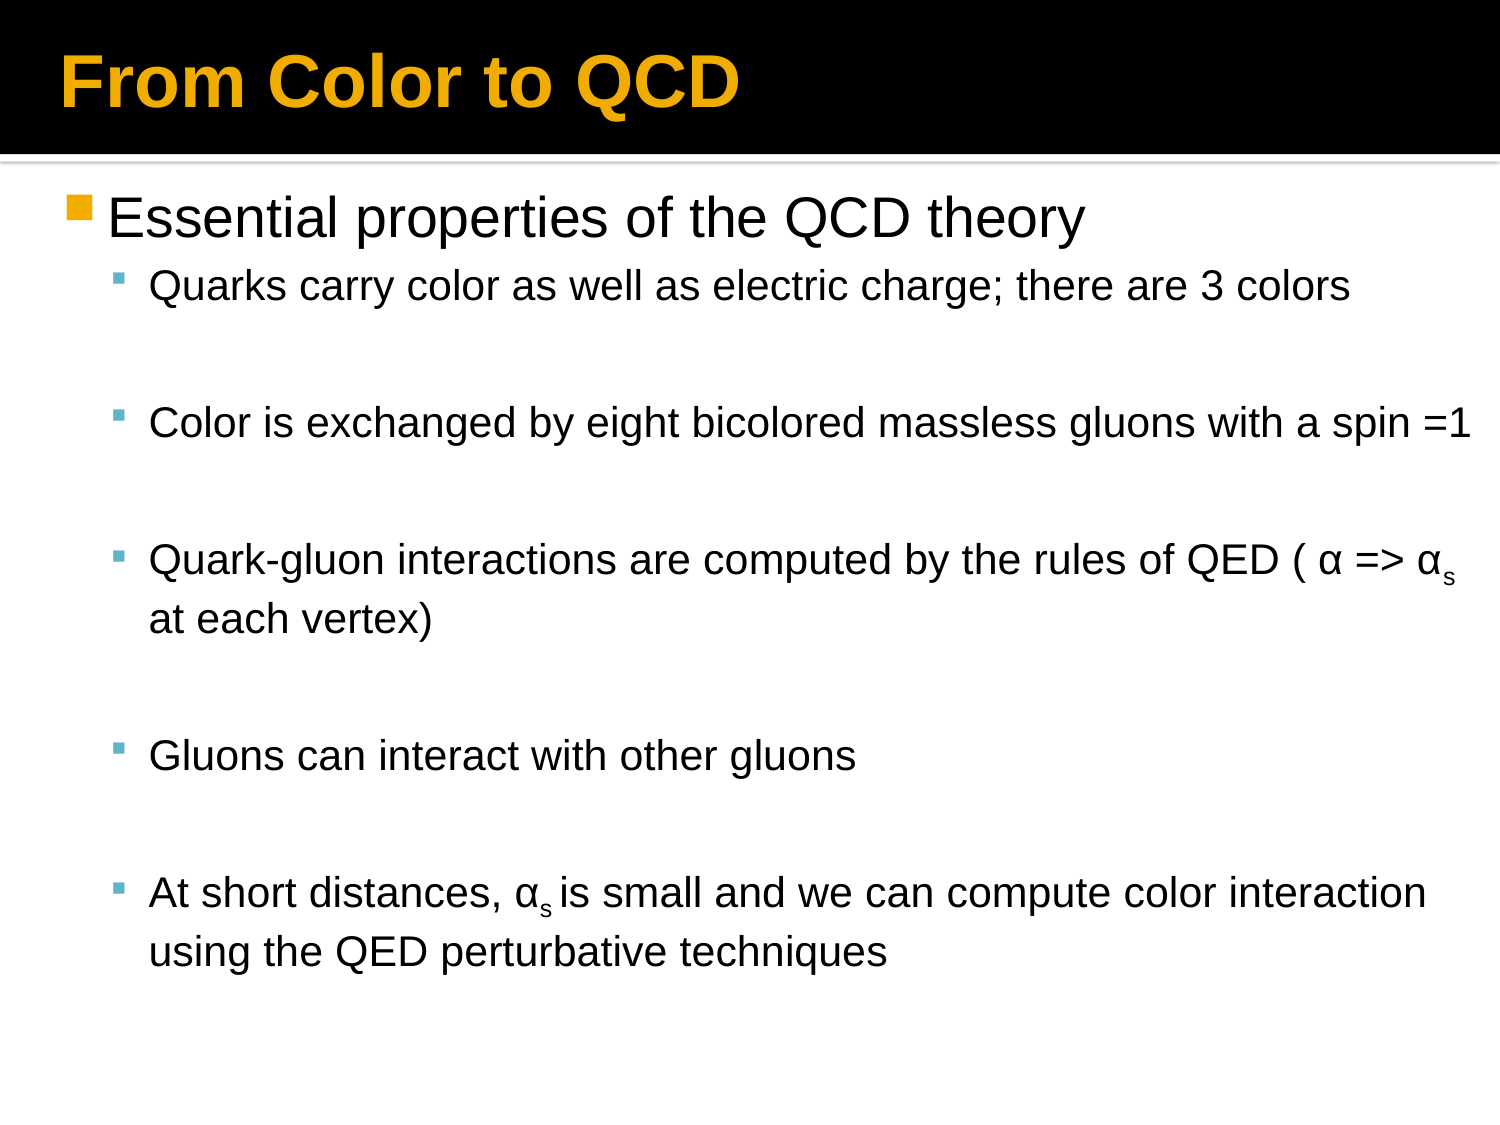

# From Color to QCD
Essential properties of the QCD theory
Quarks carry color as well as electric charge; there are 3 colors

Color is exchanged by eight bicolored massless gluons with a spin =1

Quark-gluon interactions are computed by the rules of QED ( α => αs at each vertex)

Gluons can interact with other gluons

At short distances, αs is small and we can compute color interaction using the QED perturbative techniques